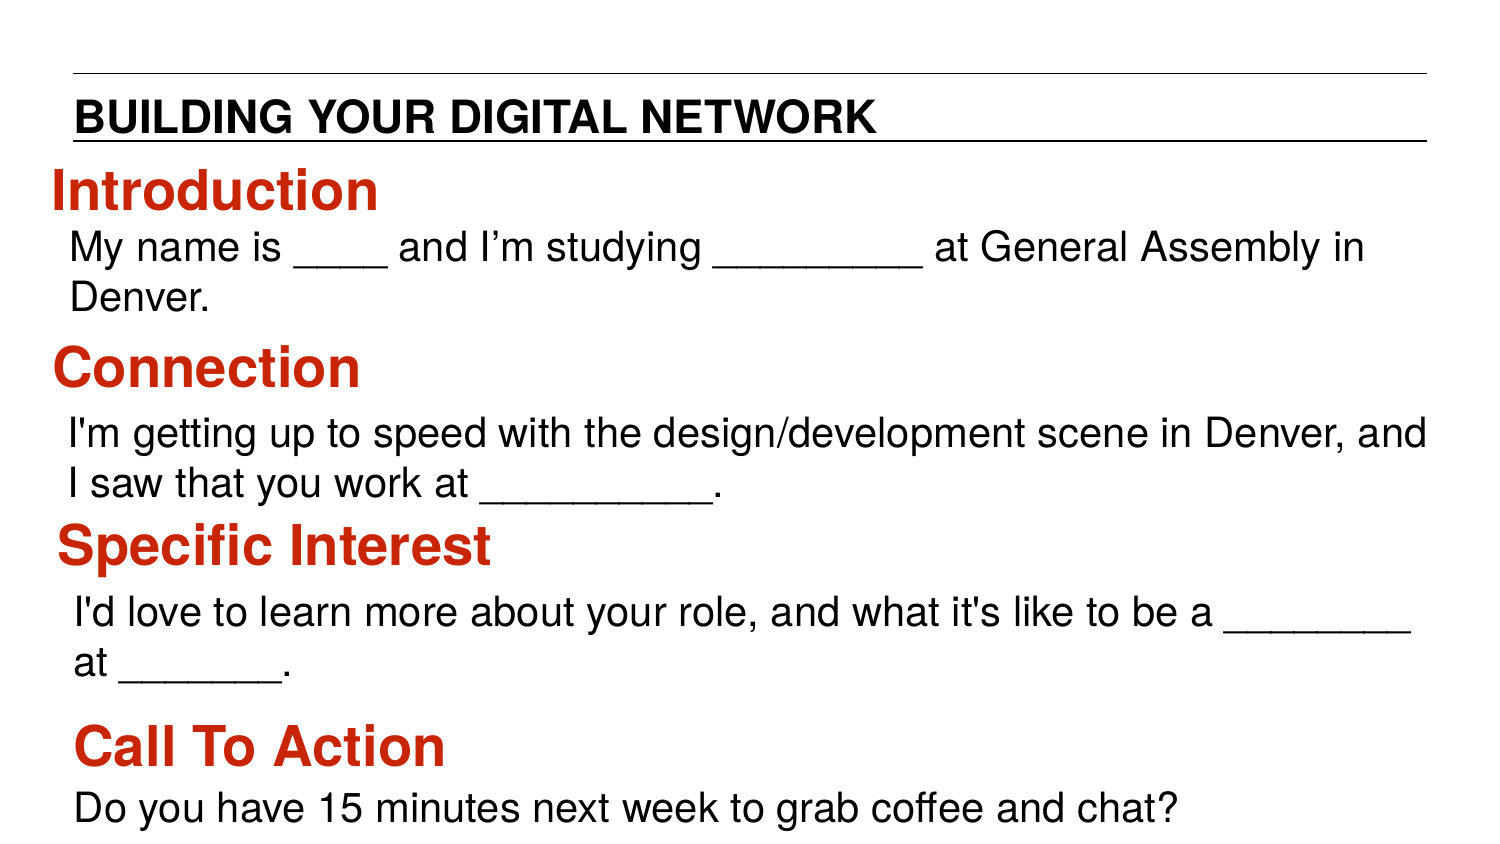

BUILDING YOUR DIGITAL NETWORK
Introduction

My name is ____ and I’m studying _________ at General Assembly in Denver.

Connection

I'm getting up to speed with the design/development scene in Denver, and I saw that you work at __________.

I'd love to learn more about your role, and what it's like to be a ________ at _______.

Specific Interest

Do you have 15 minutes next week to grab coffee and chat?

Call To Action